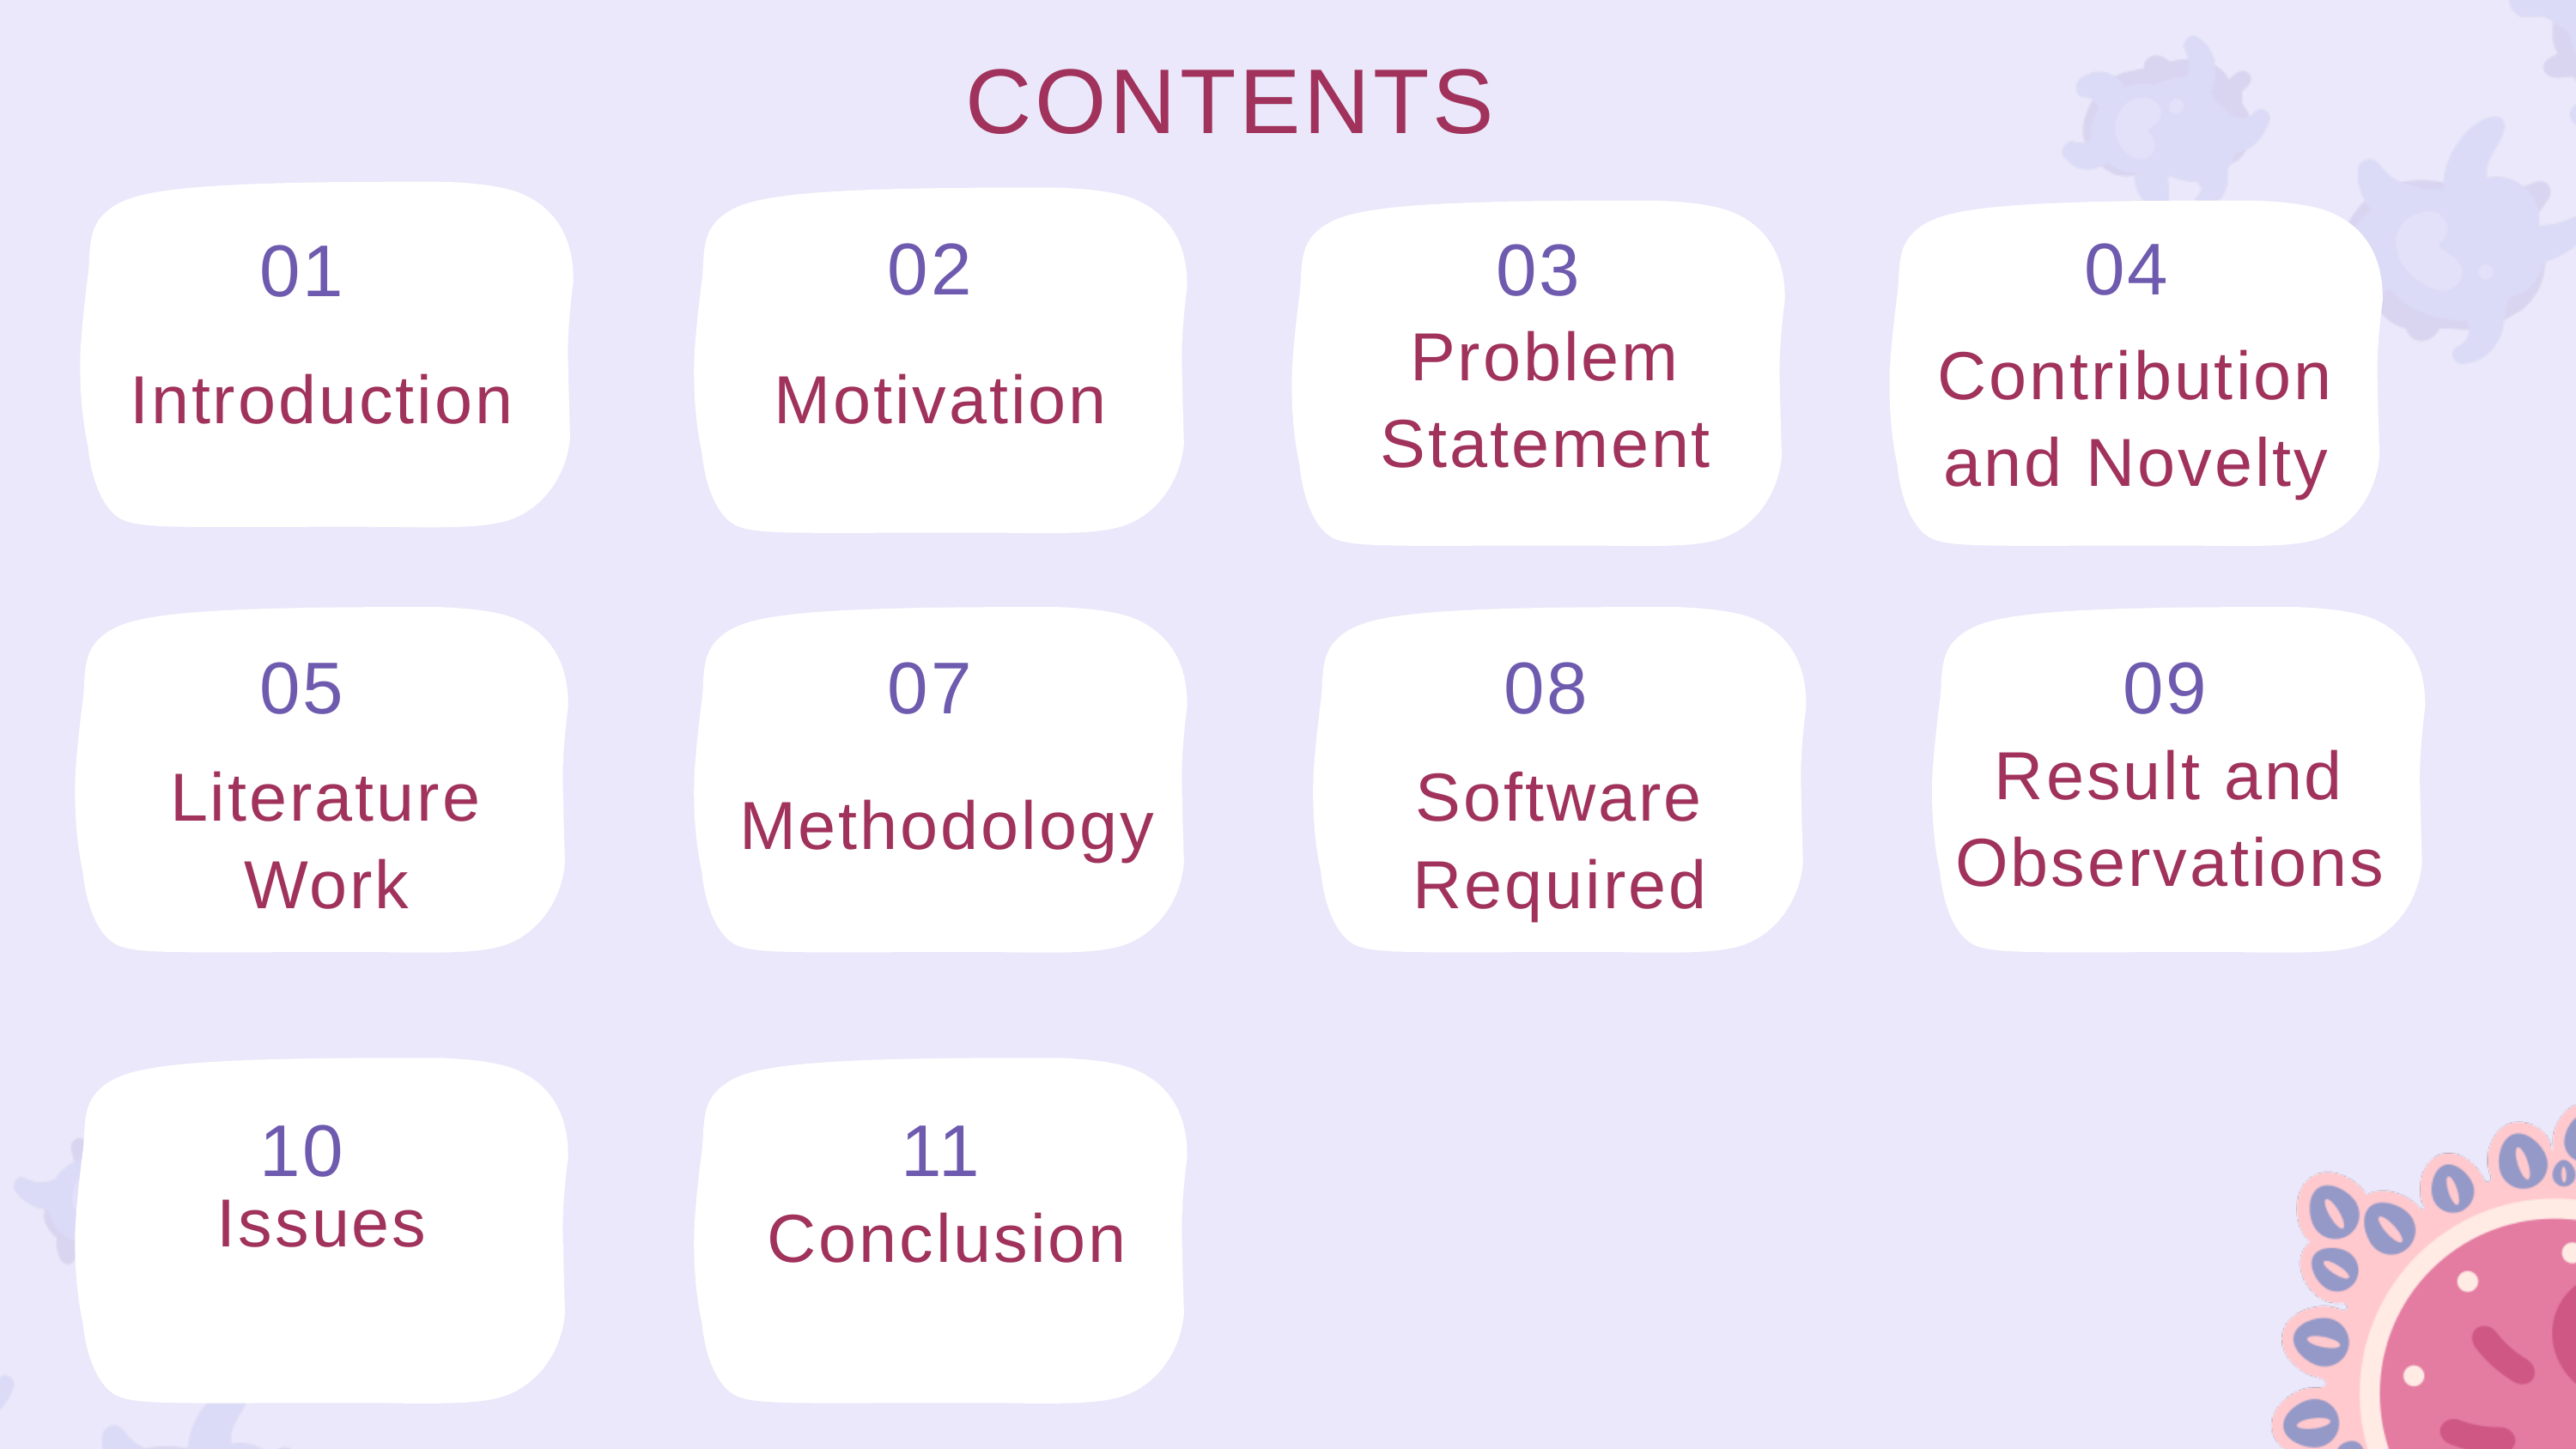

CONTENTS

02
04
03
01
Problem Statement
Contribution and Novelty
Introduction
Motivation

05
07
08
09
Result and Observations

Literature Work

Software Required
Methodology

10
11

Issues
Conclusion